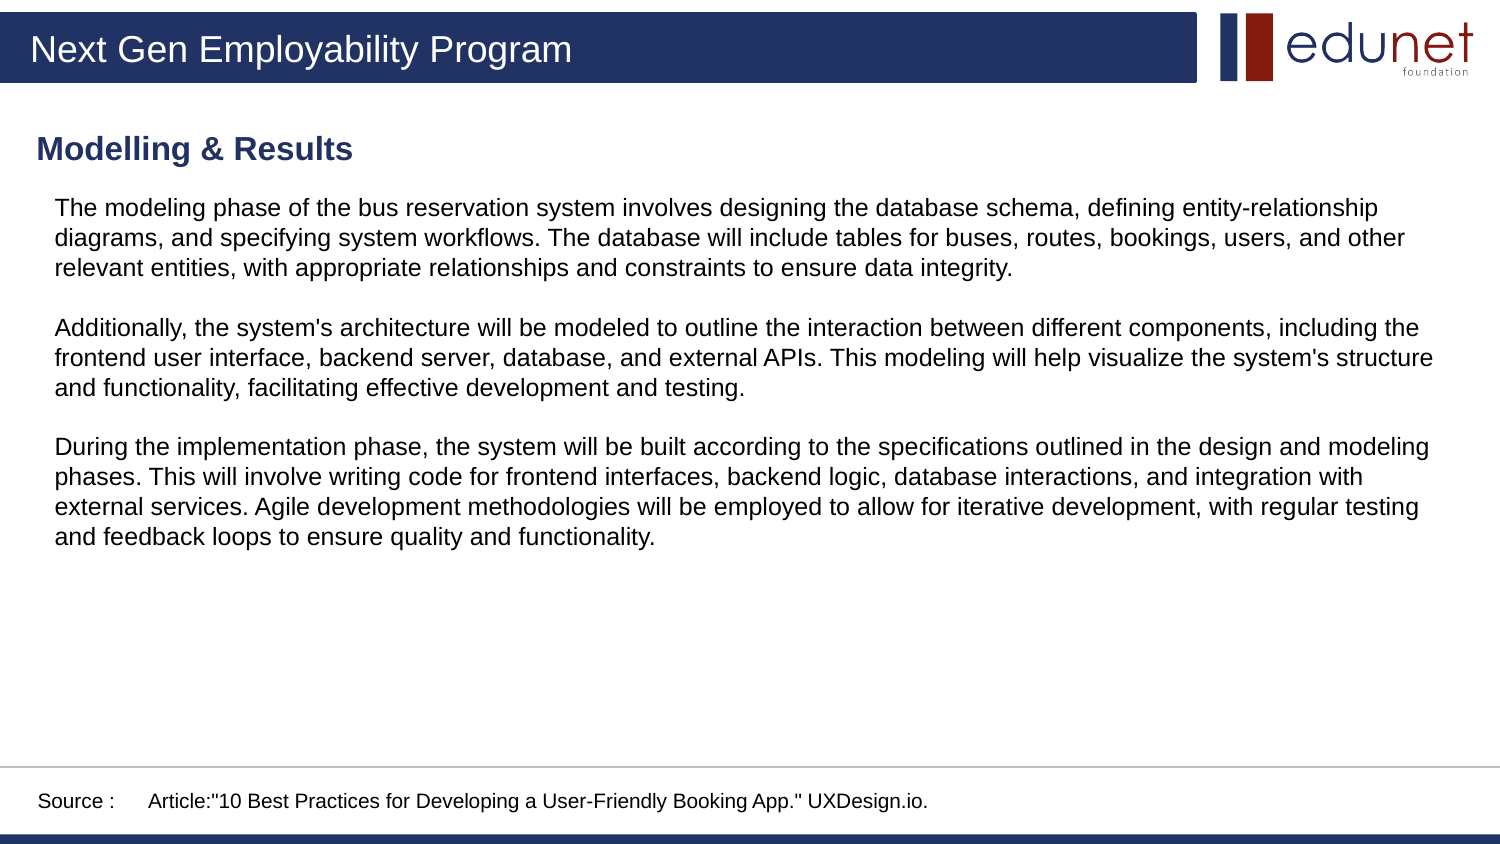

Modelling & Results
The modeling phase of the bus reservation system involves designing the database schema, defining entity-relationship diagrams, and specifying system workflows. The database will include tables for buses, routes, bookings, users, and other relevant entities, with appropriate relationships and constraints to ensure data integrity.

Additionally, the system's architecture will be modeled to outline the interaction between different components, including the frontend user interface, backend server, database, and external APIs. This modeling will help visualize the system's structure and functionality, facilitating effective development and testing.

During the implementation phase, the system will be built according to the specifications outlined in the design and modeling phases. This will involve writing code for frontend interfaces, backend logic, database interactions, and integration with external services. Agile development methodologies will be employed to allow for iterative development, with regular testing and feedback loops to ensure quality and functionality.

Source :      Article:"10 Best Practices for Developing a User-Friendly Booking App." UXDesign.io.